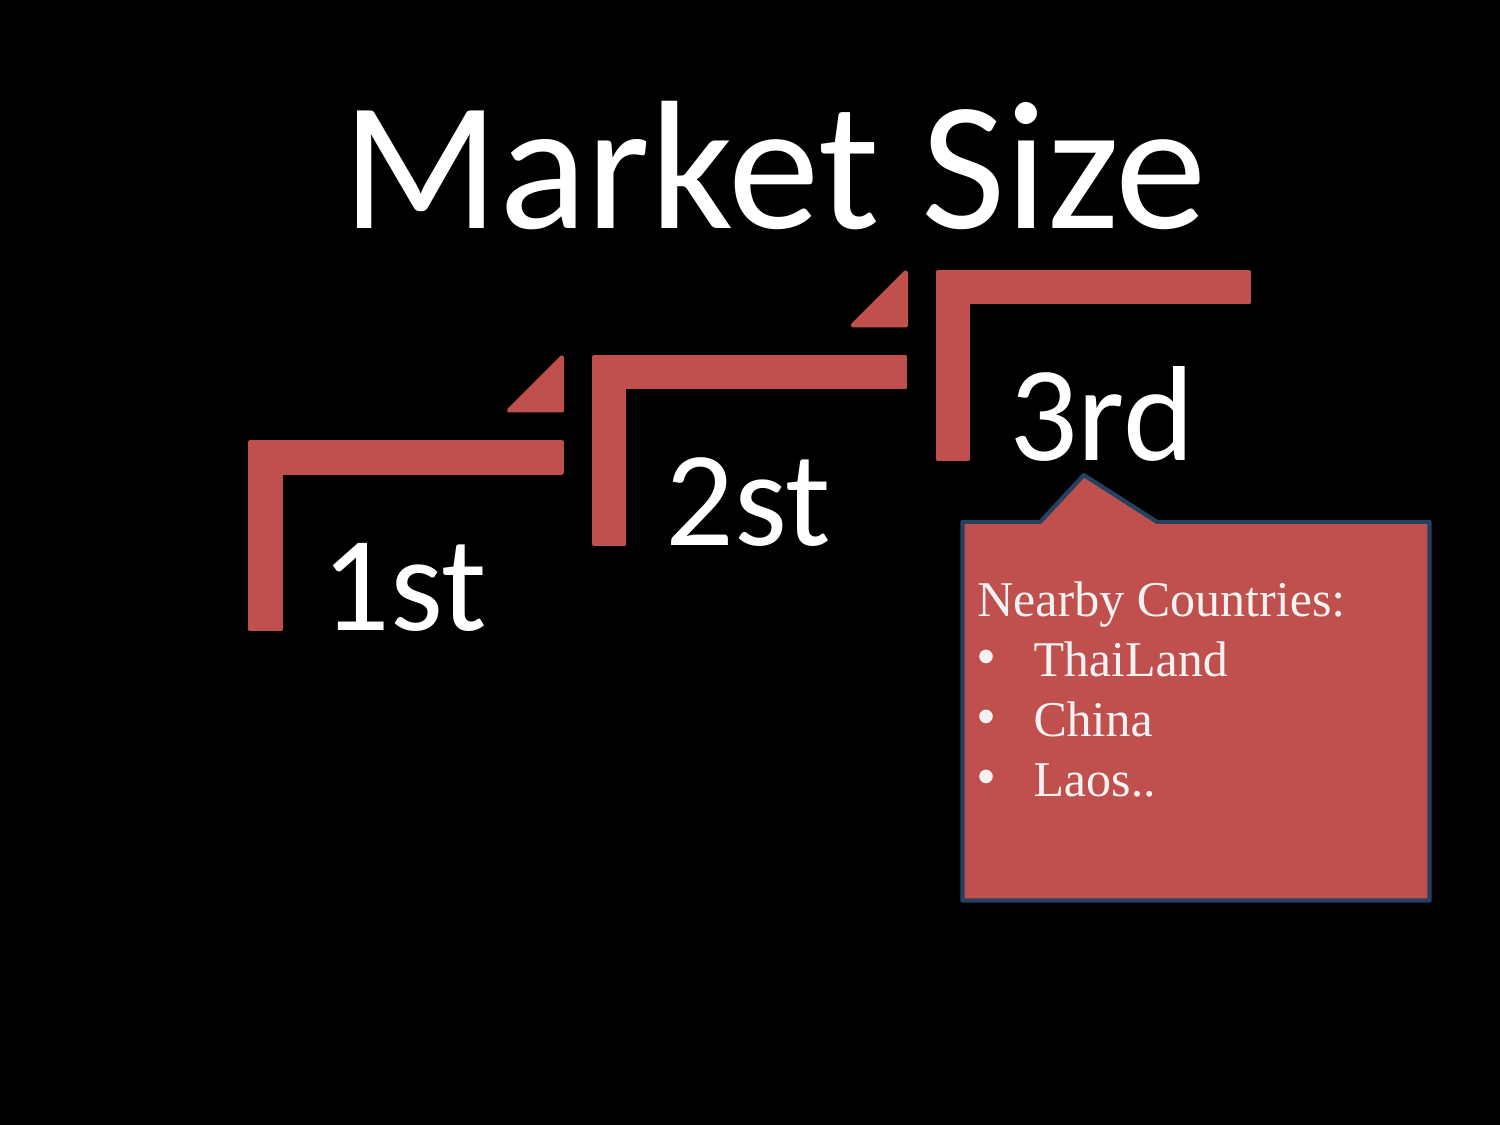

Market Size
1st
2st
3rd

Nearby Countries:
ThaiLand
China
Laos..